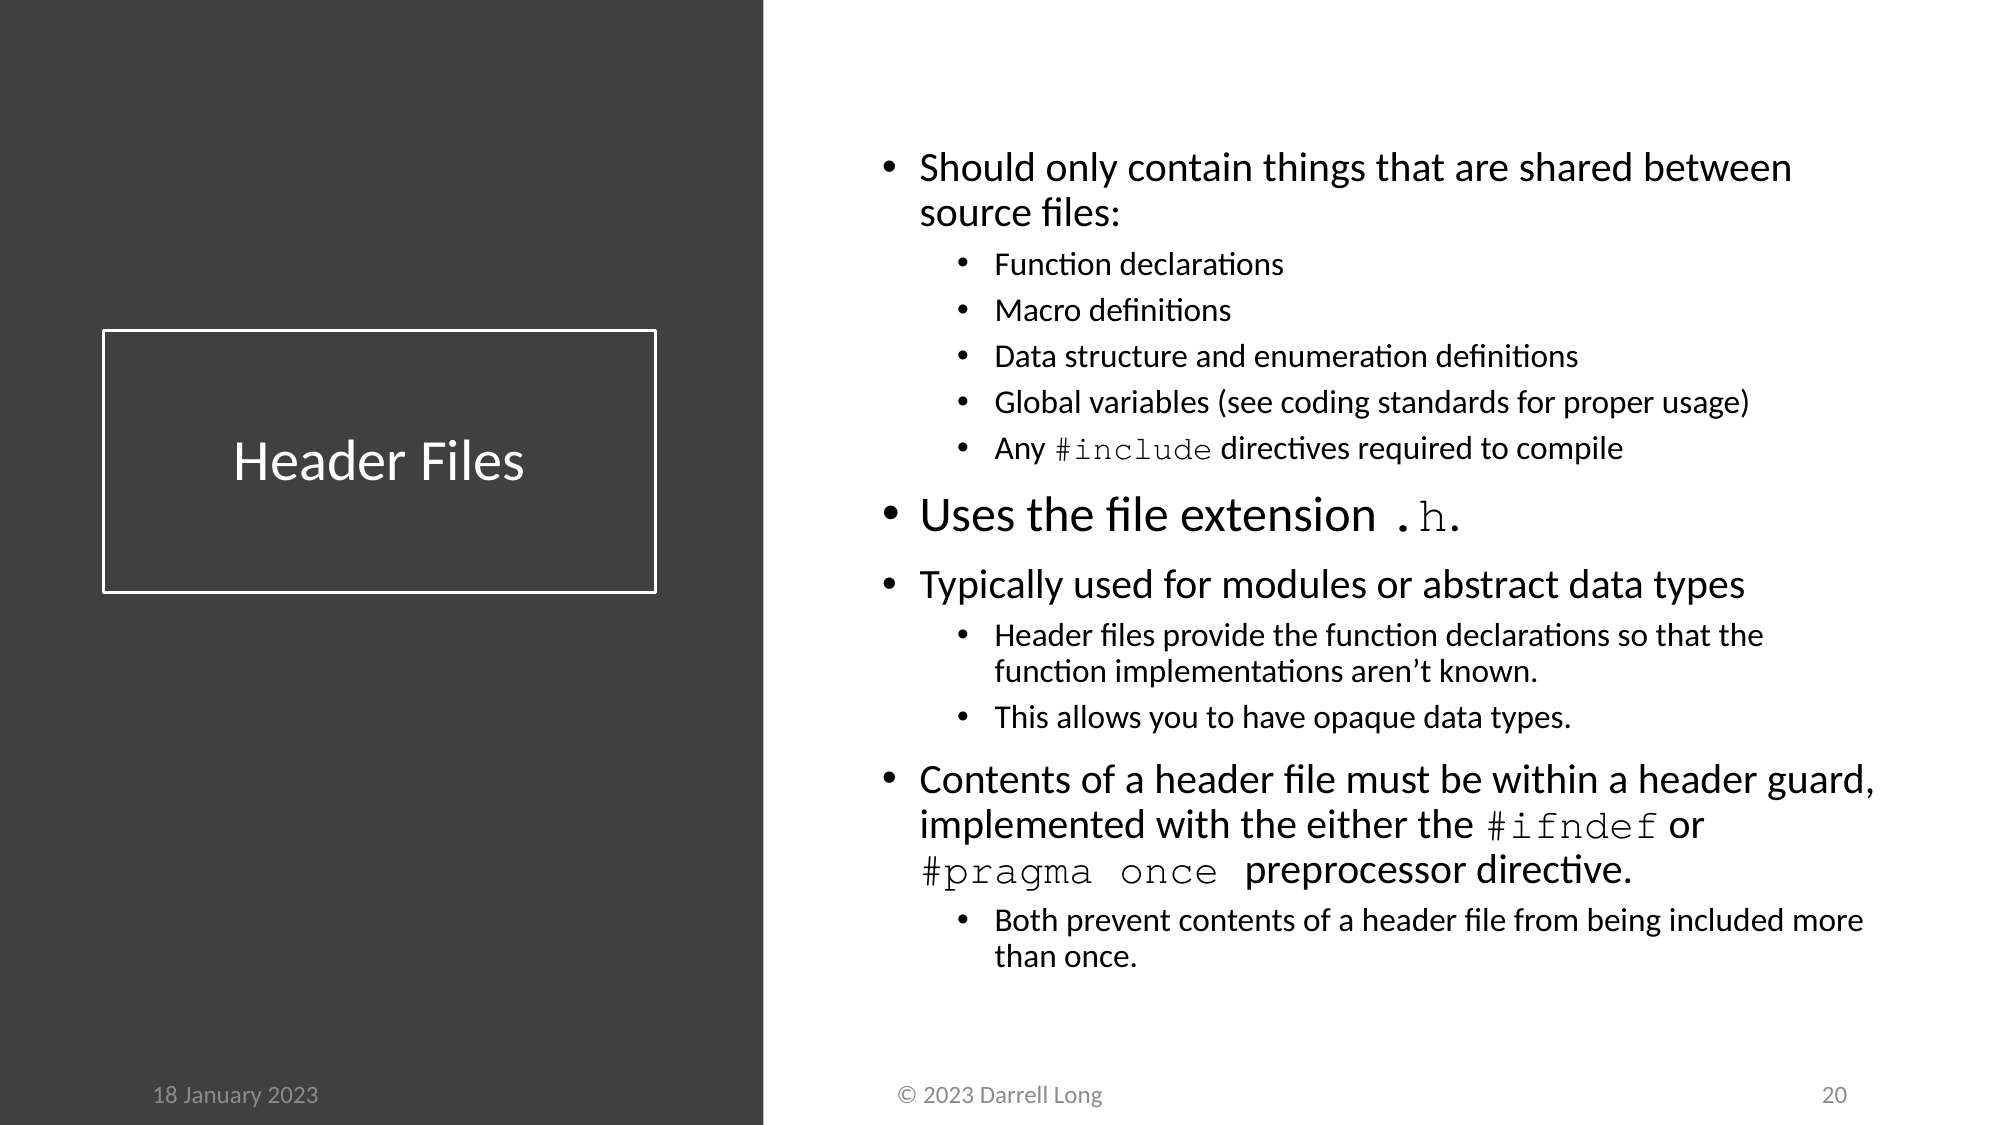

Should only contain things that are shared between source files:
Function declarations
Macro definitions
Data structure and enumeration definitions
Global variables (see coding standards for proper usage)
Any #include directives required to compile
Uses the file extension .h.
Typically used for modules or abstract data types
Header files provide the function declarations so that the function implementations aren’t known.
This allows you to have opaque data types.
Contents of a header file must be within a header guard, implemented with the either the #ifndef or #pragma once preprocessor directive.
Both prevent contents of a header file from being included more than once.

# Header Files
18 January 2023
© 2023 Darrell Long
20